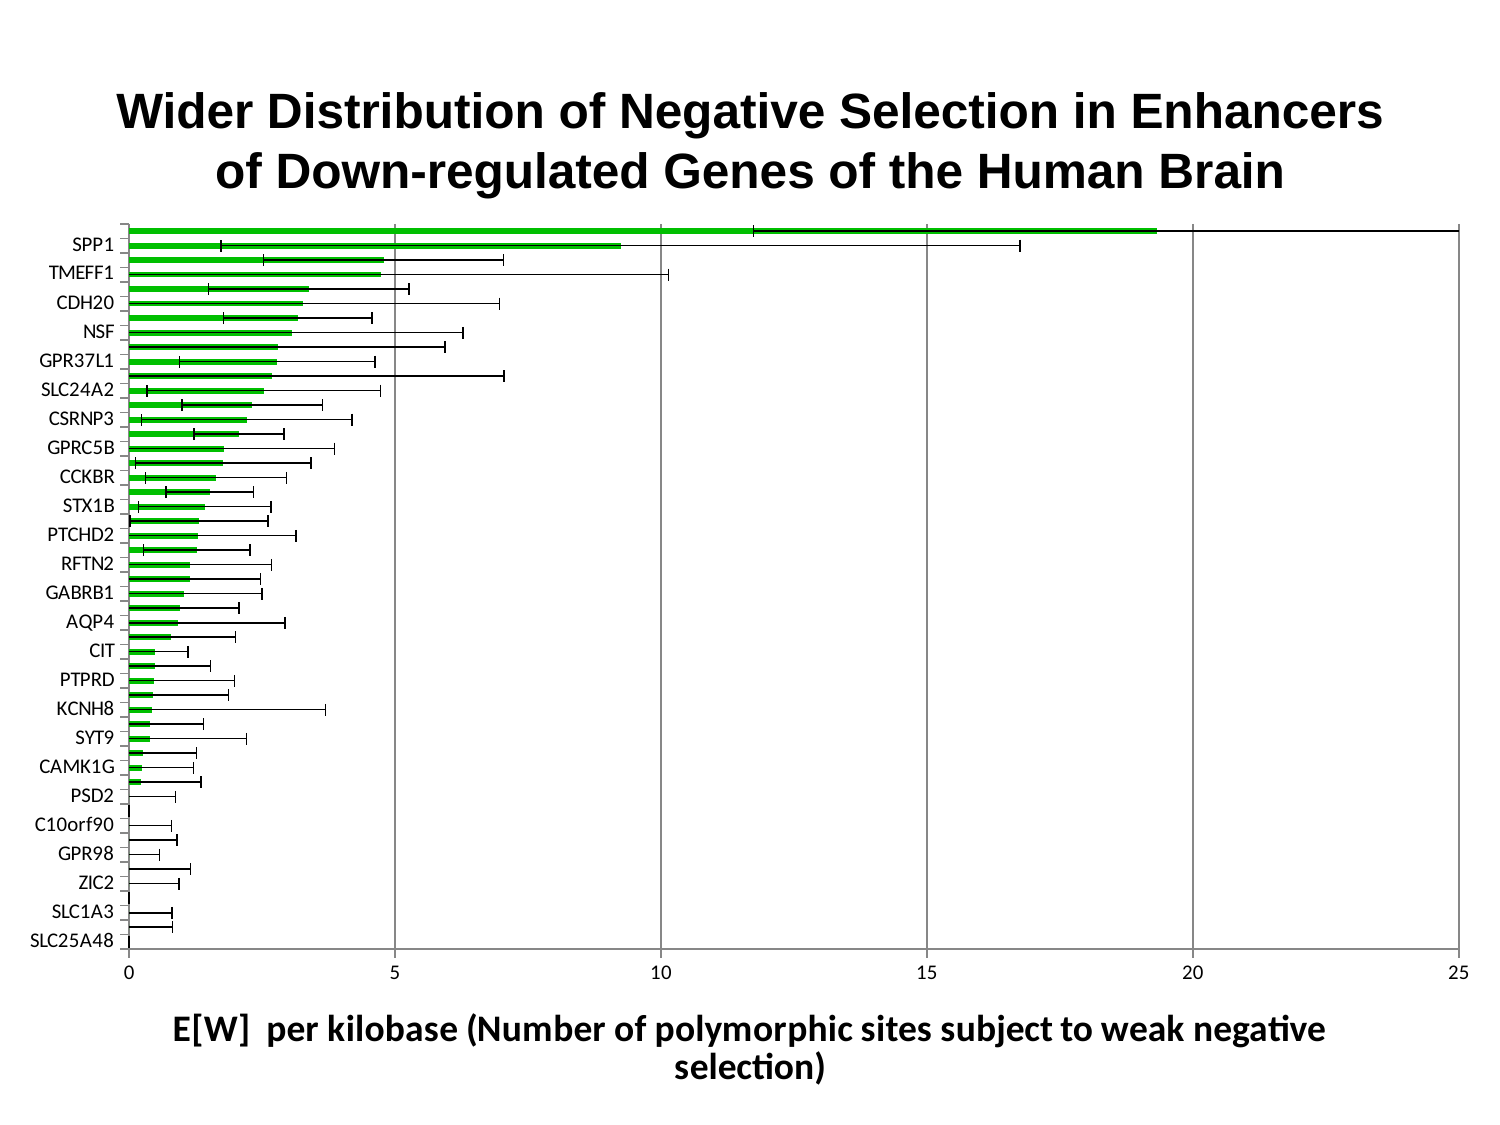

# Wider Distribution of Negative Selection in Enhancers of Down-regulated Genes of the Human Brain

### Chart

| Category |  |
|---|---|
| SLC25A48 | 0.0 |
| RNF182 | 0.0 |
| SLC1A3 | 0.0 |
| HEPACAM | 0.0 |
| ZIC2 | 0.0 |
| NPY | 0.0 |
| GPR98 | 0.0 |
| C2orf80 | 0.0 |
| C10orf90 | 0.0 |
| FAM181B | 0.0 |
| PSD2 | 0.0 |
| RFX4 | 0.213855 |
| CAMK1G | 0.233938 |
| WASF3 | 0.262441 |
| SYT9 | 0.393459 |
| LHFPL4 | 0.396376 |
| KCNH8 | 0.421547 |
| CPE | 0.440152 |
| PTPRD | 0.462017 |
| PSD3 | 0.483644 |
| CIT | 0.490147 |
| GABRG1 | 0.783286 |
| AQP4 | 0.914397 |
| EFNA3 | 0.95905 |
| GABRB1 | 1.031966 |
| LMO3 | 1.137801 |
| RFTN2 | 1.138896 |
| FAM163B | 1.265857 |
| PTCHD2 | 1.288212 |
| RANBP3L | 1.314316 |
| STX1B | 1.4167 |
| KCNK4 | 1.511434 |
| CCKBR | 1.632525 |
| MEGF10 | 1.772575 |
| GPRC5B | 1.791217 |
| FAM169A | 2.062374 |
| CSRNP3 | 2.213383 |
| ADCYAP1R1 | 2.312885 |
| SLC24A2 | 2.529648 |
| SHC3 | 2.682786 |
| GPR37L1 | 2.783994 |
| IGSF11 | 2.802066 |
| NSF | 3.065678 |
| NR2E1 | 3.168374 |
| CDH20 | 3.262557 |
| KSR2 | 3.375137 |
| TMEFF1 | 4.744021 |
| ELOVL2 | 4.780889 |
| SPP1 | 9.240843 |
| SALL3 | 19.329778 |